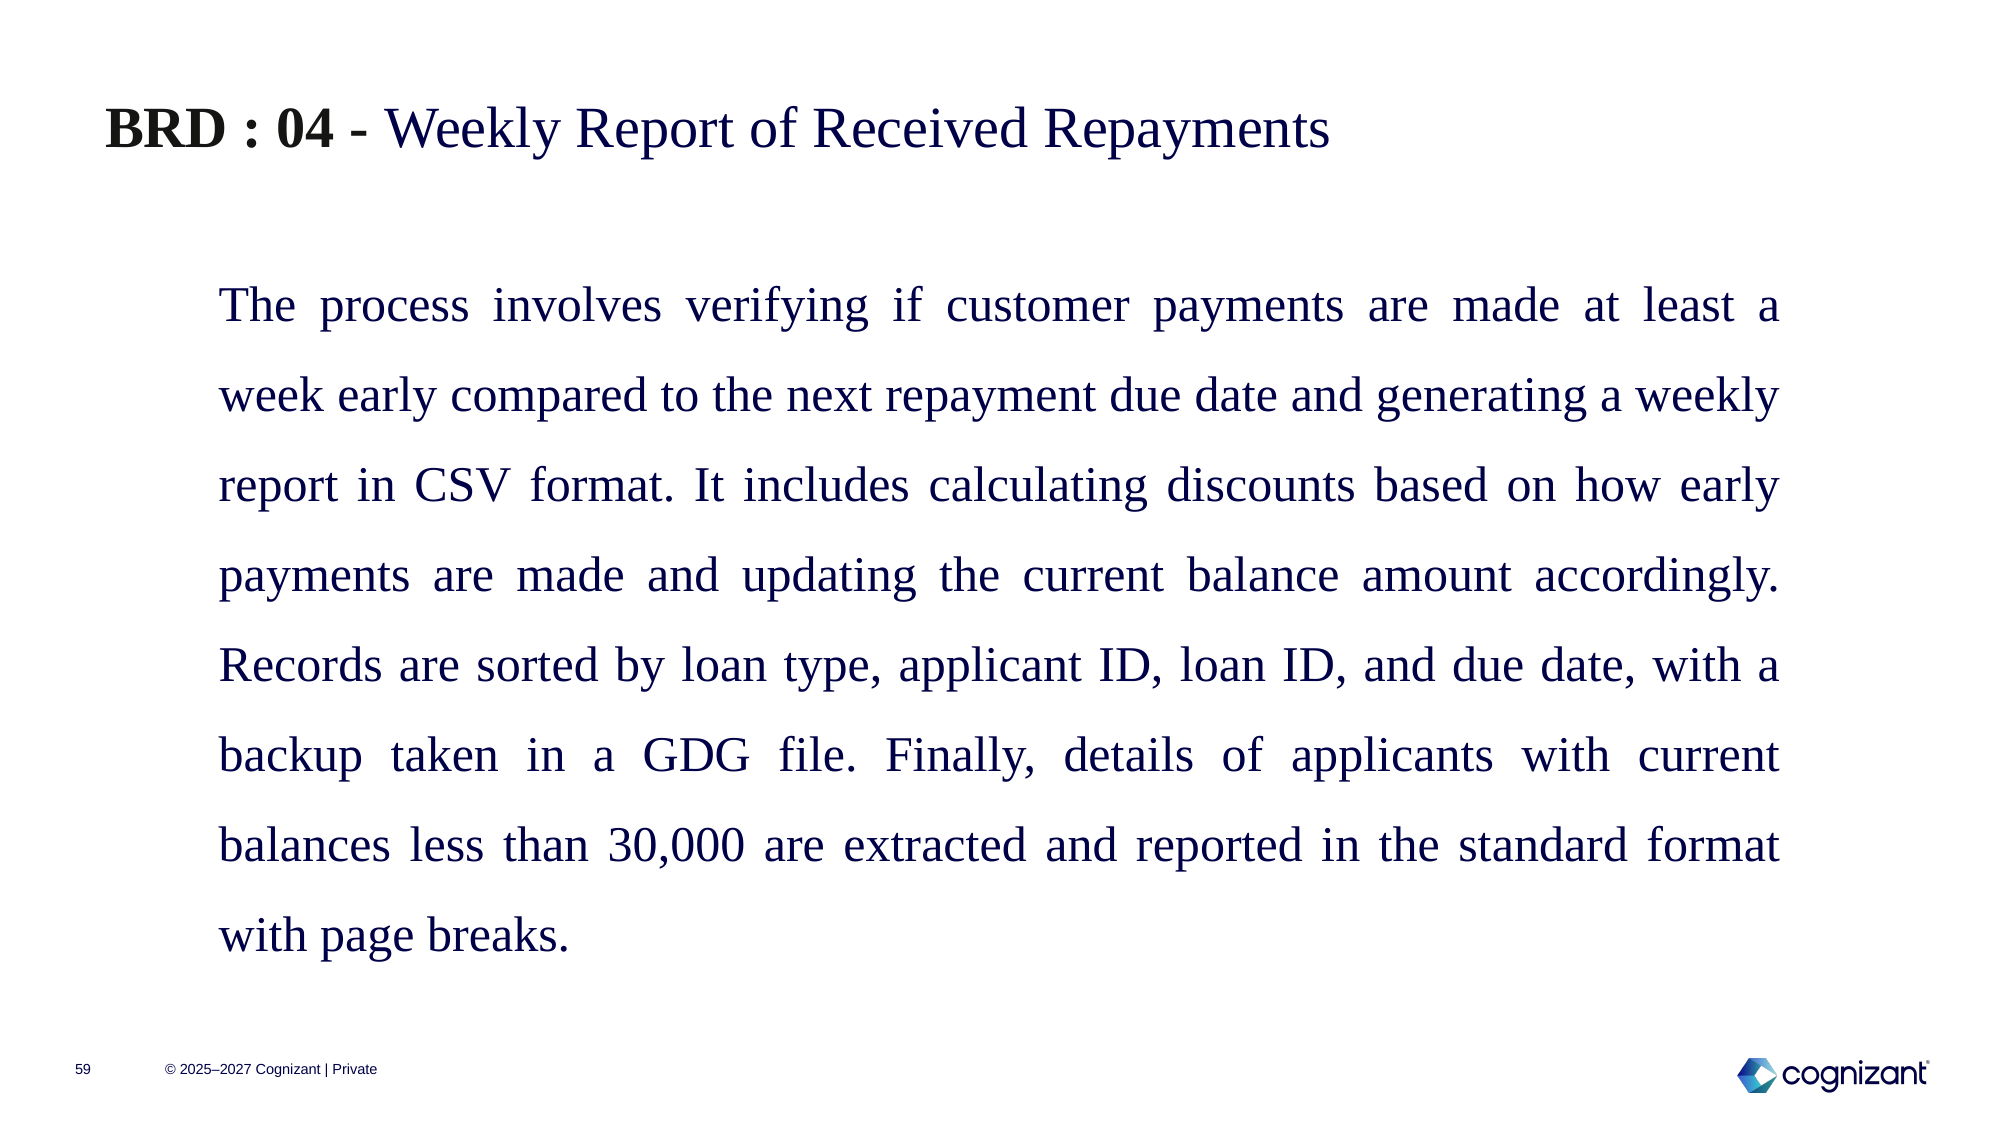

BRD : 04 - Weekly Report of Received Repayments
The process involves verifying if customer payments are made at least a week early compared to the next repayment due date and generating a weekly report in CSV format. It includes calculating discounts based on how early payments are made and updating the current balance amount accordingly. Records are sorted by loan type, applicant ID, loan ID, and due date, with a backup taken in a GDG file. Finally, details of applicants with current balances less than 30,000 are extracted and reported in the standard format with page breaks.
59
© 2025–2027 Cognizant | Private